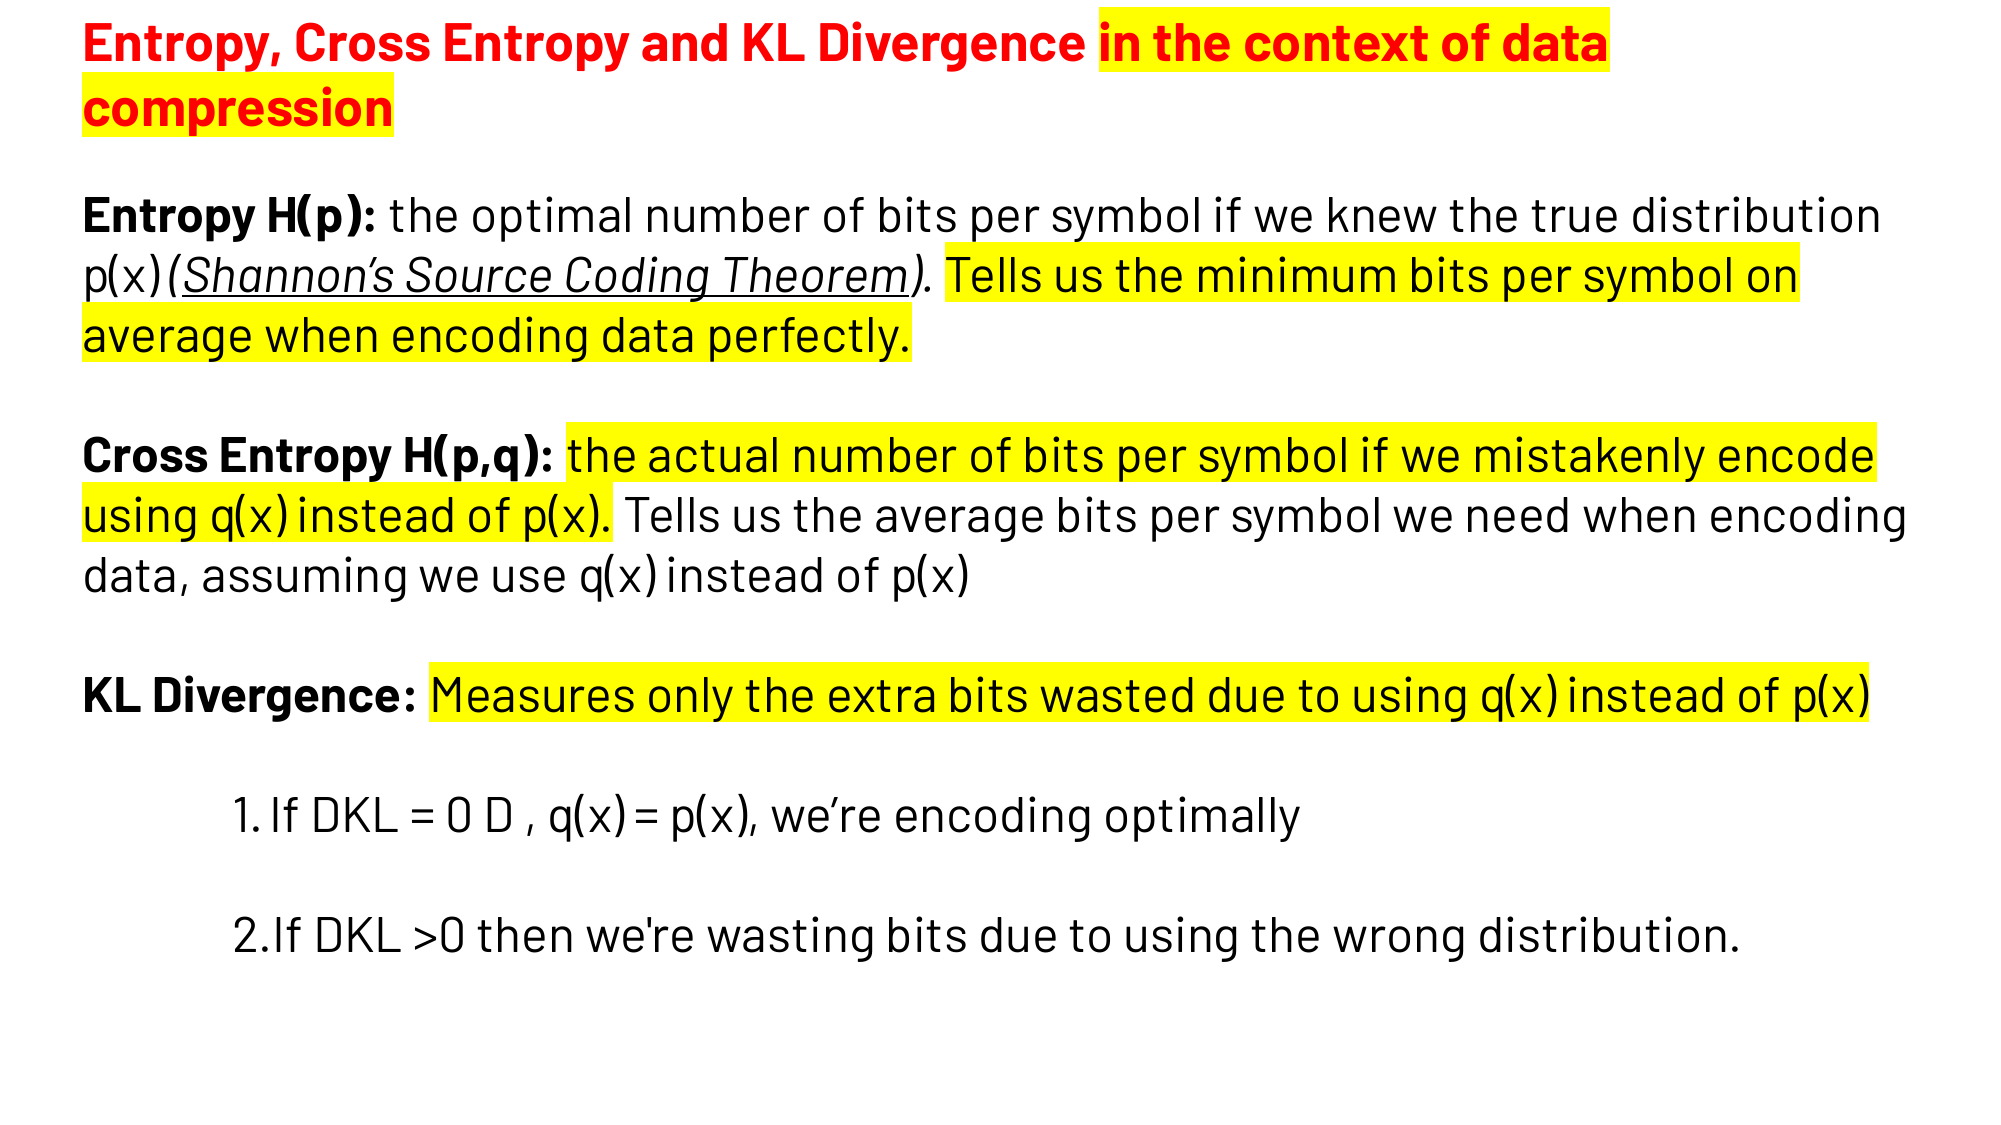

Entropy, Cross Entropy and KL Divergence in the context of data compression

Entropy H(p): the optimal number of bits per symbol if we knew the true distribution p(x) (Shannon’s Source Coding Theorem). Tells us the minimum bits per symbol on average when encoding data perfectly.

Cross Entropy H(p,q): the actual number of bits per symbol if we mistakenly encode using q(x) instead of p(x). Tells us the average bits per symbol we need when encoding data, assuming we use q(x) instead of p(x)

KL Divergence: Measures only the extra bits wasted due to using q(x) instead of p(x)

If DKL = 0 D , q(x) = p(x), we’re encoding optimally

If DKL >0 then we're wasting bits due to using the wrong distribution.